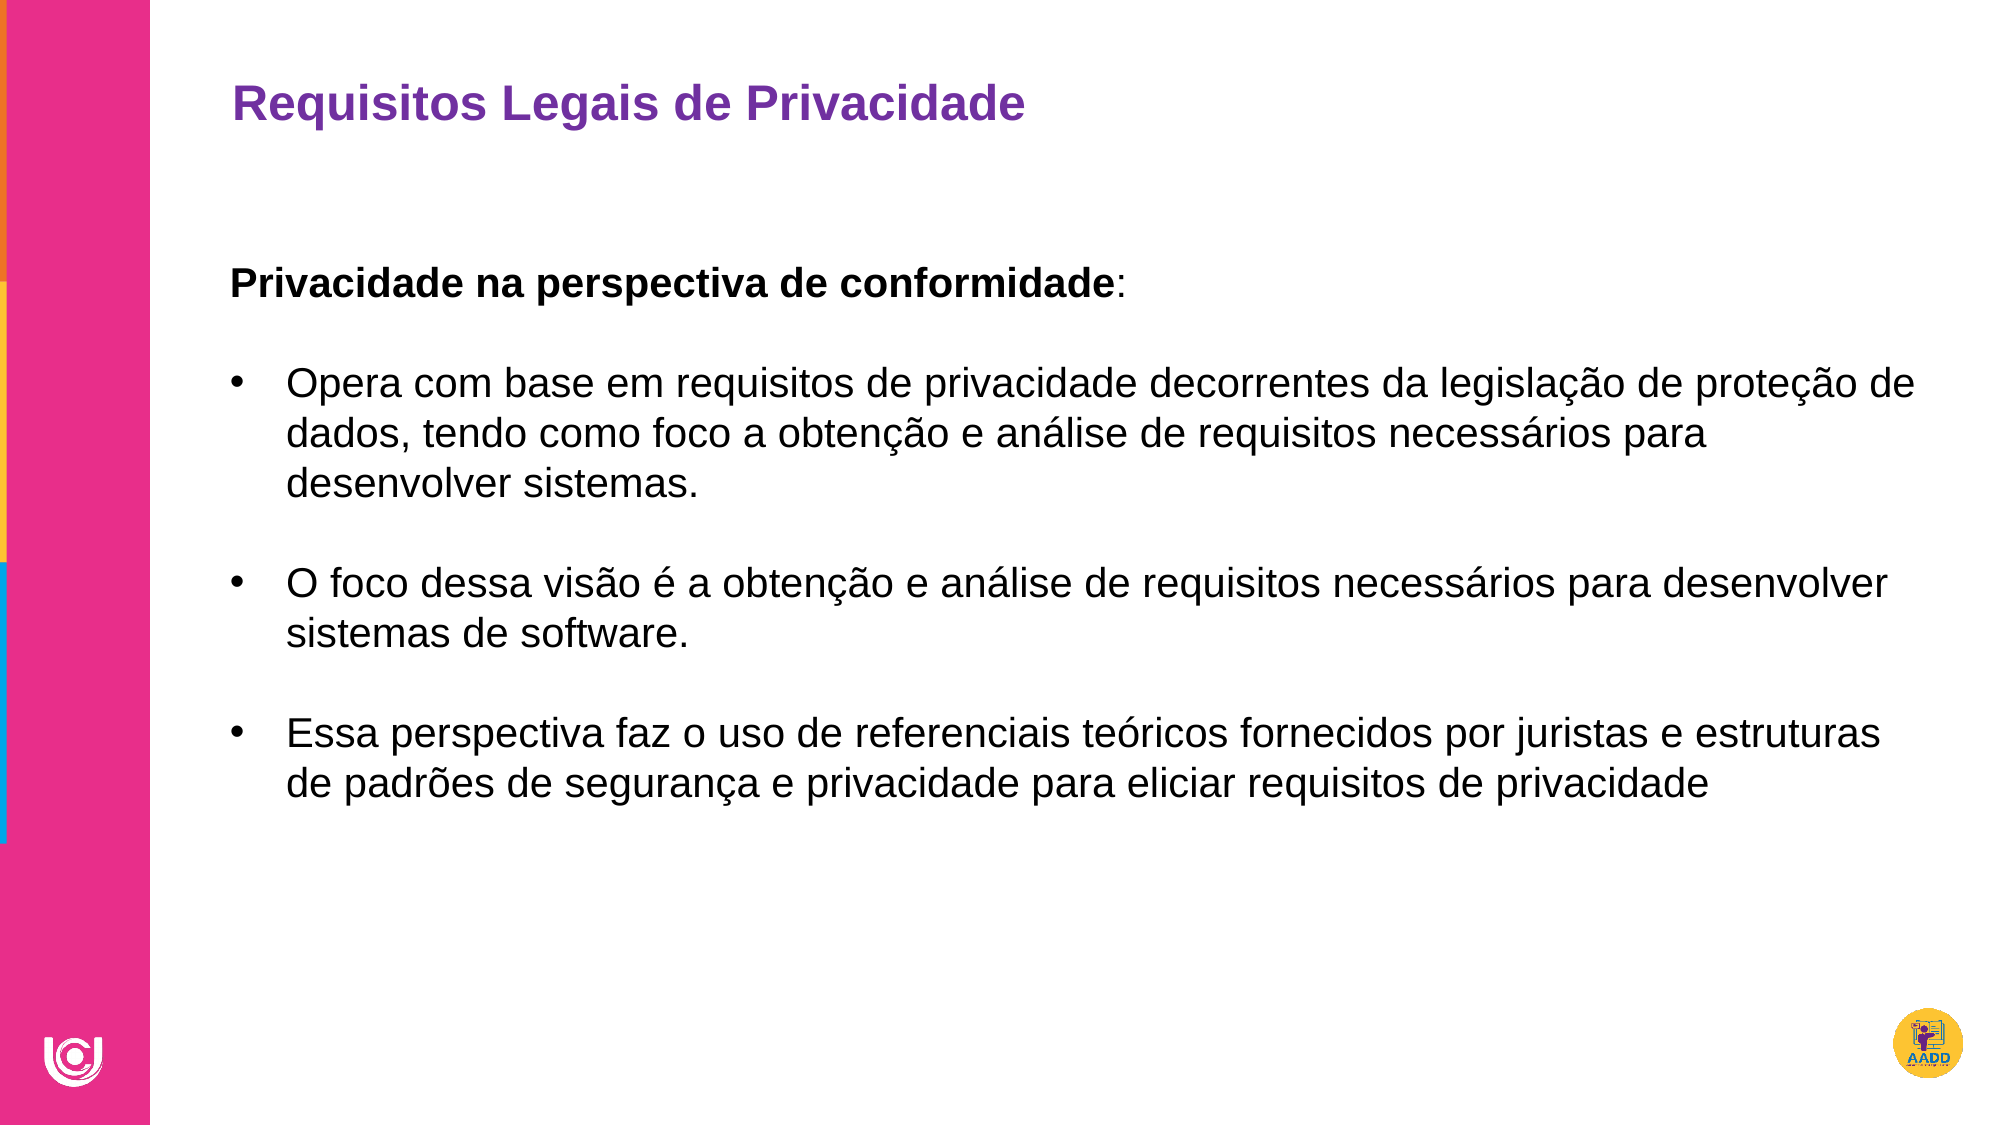

Requisitos Legais de Privacidade
Privacidade na perspectiva de conformidade:

Opera com base em requisitos de privacidade decorrentes da legislação de proteção de dados, tendo como foco a obtenção e análise de requisitos necessários para desenvolver sistemas.

O foco dessa visão é a obtenção e análise de requisitos necessários para desenvolver sistemas de software.

Essa perspectiva faz o uso de referenciais teóricos fornecidos por juristas e estruturas de padrões de segurança e privacidade para eliciar requisitos de privacidade